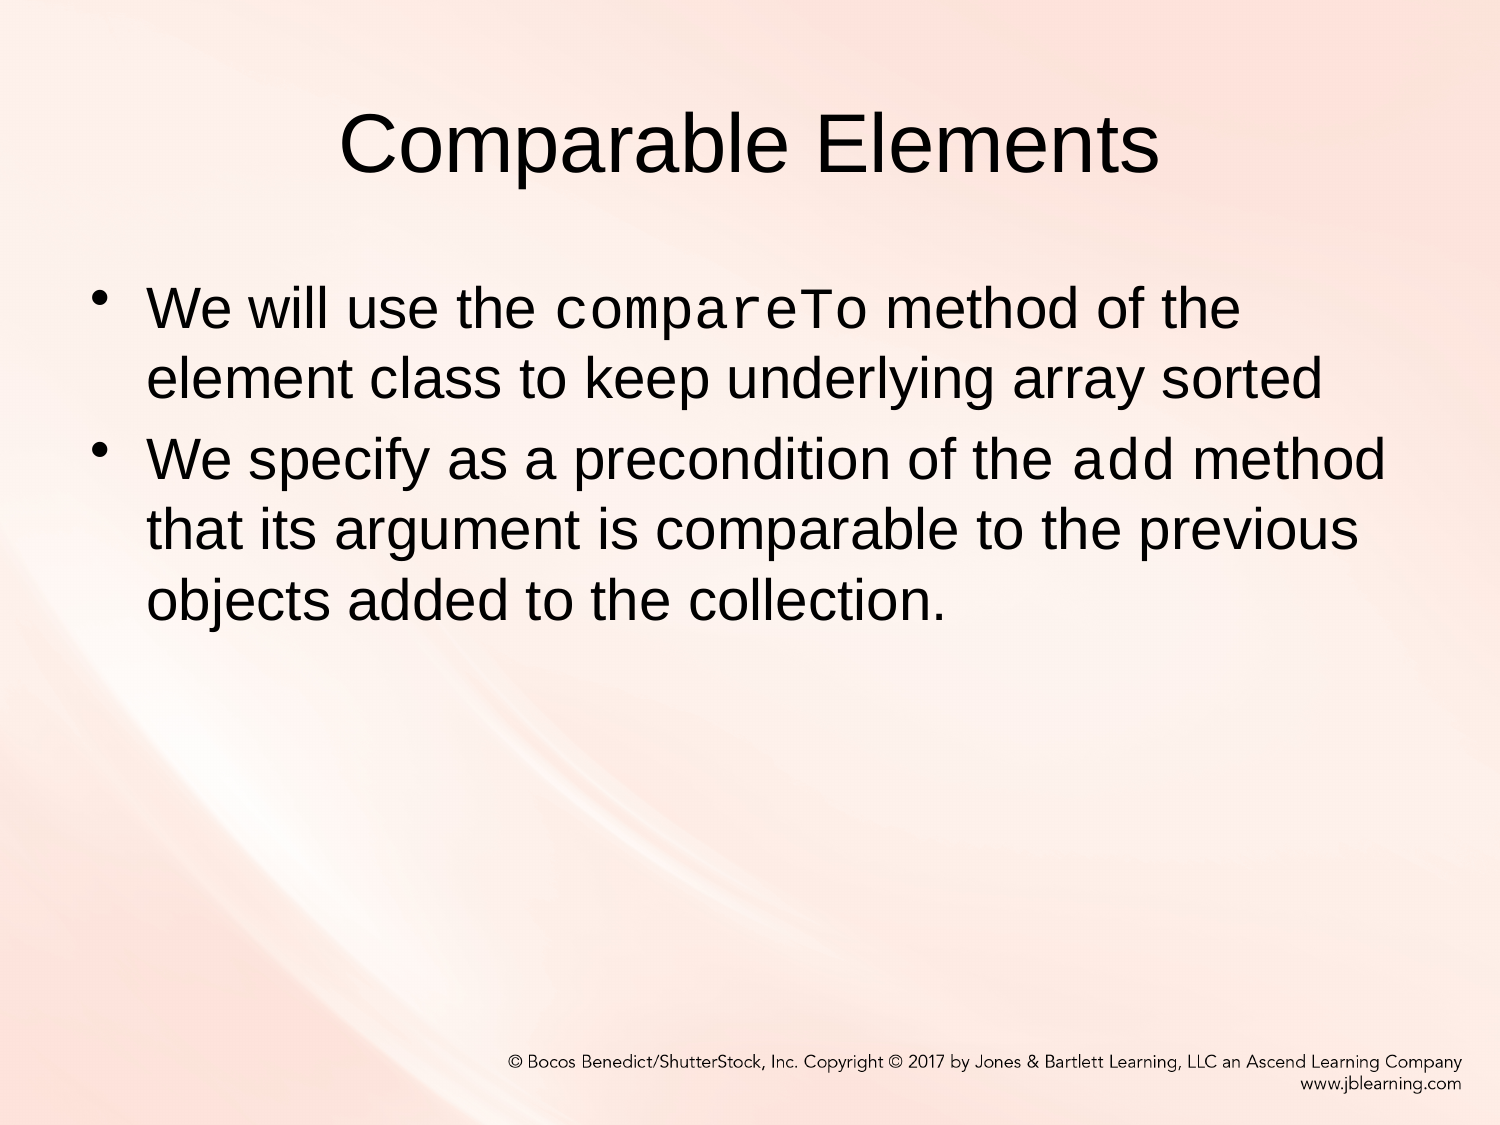

# Comparable Elements
We will use the compareTo method of the element class to keep underlying array sorted
We specify as a precondition of the add method that its argument is comparable to the previous objects added to the collection.